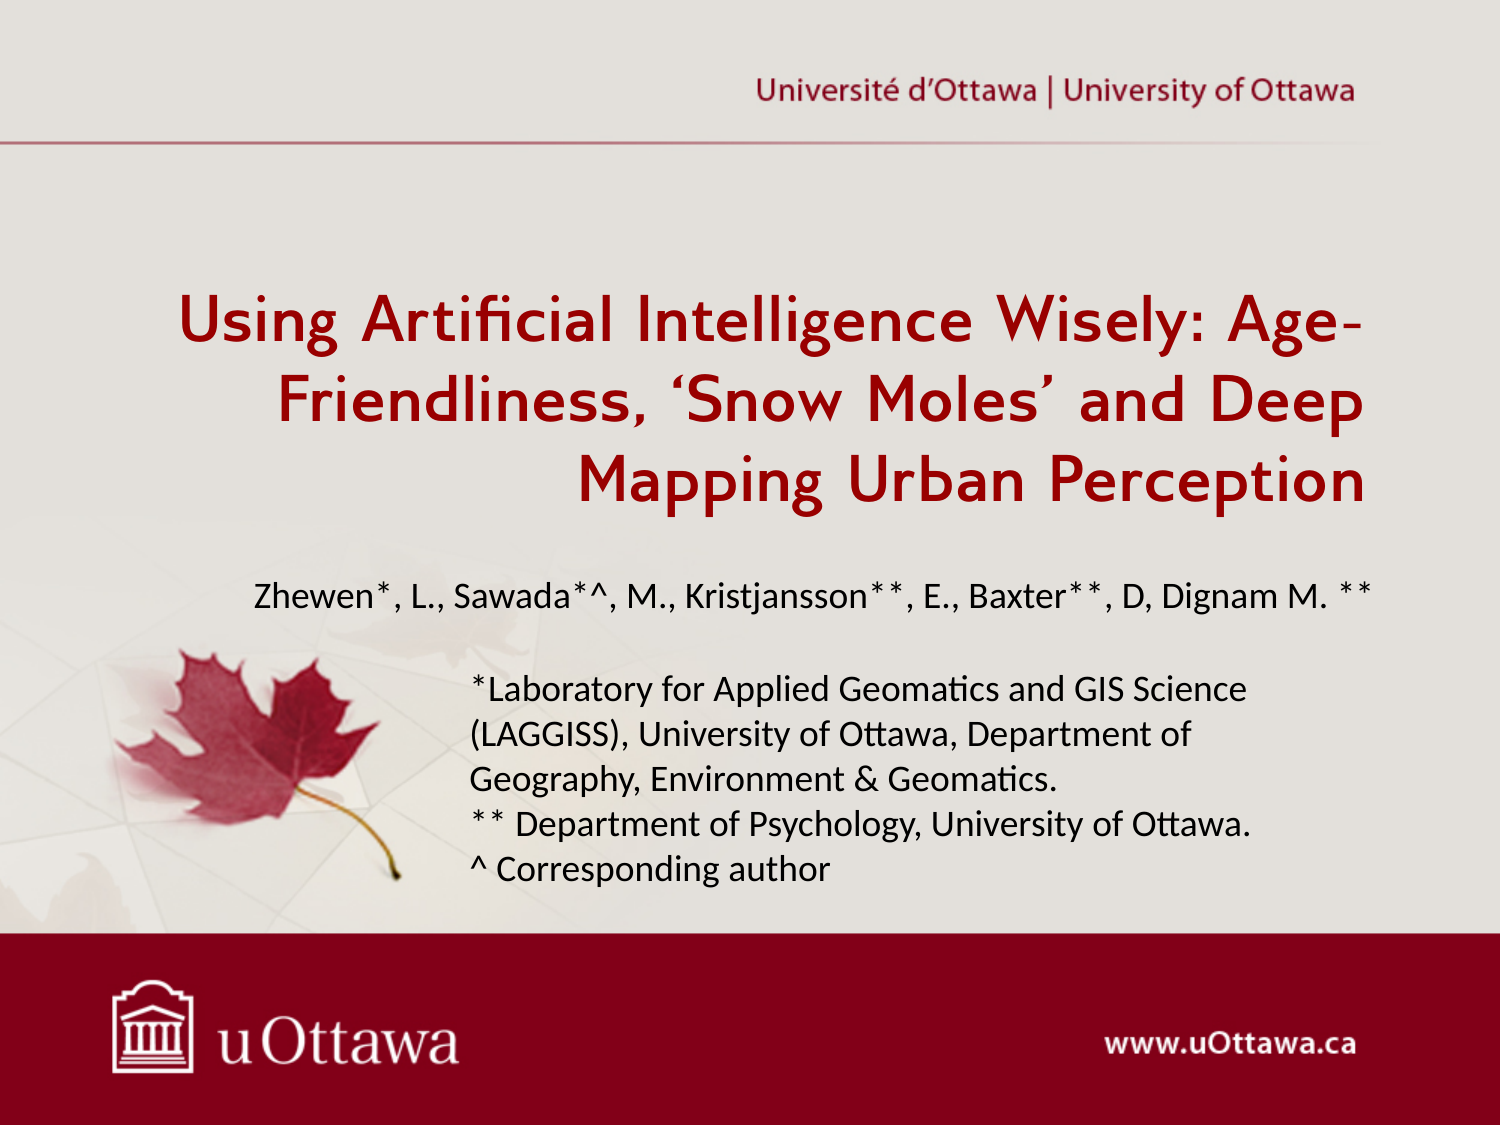

# Using Artificial Intelligence Wisely: Age-Friendliness, ‘Snow Moles’ and Deep Mapping Urban Perception
Zhewen*, L., Sawada*^, M., Kristjansson**, E., Baxter**, D, Dignam M. **
*Laboratory for Applied Geomatics and GIS Science (LAGGISS), University of Ottawa, Department of Geography, Environment & Geomatics.
** Department of Psychology, University of Ottawa.
^ Corresponding author